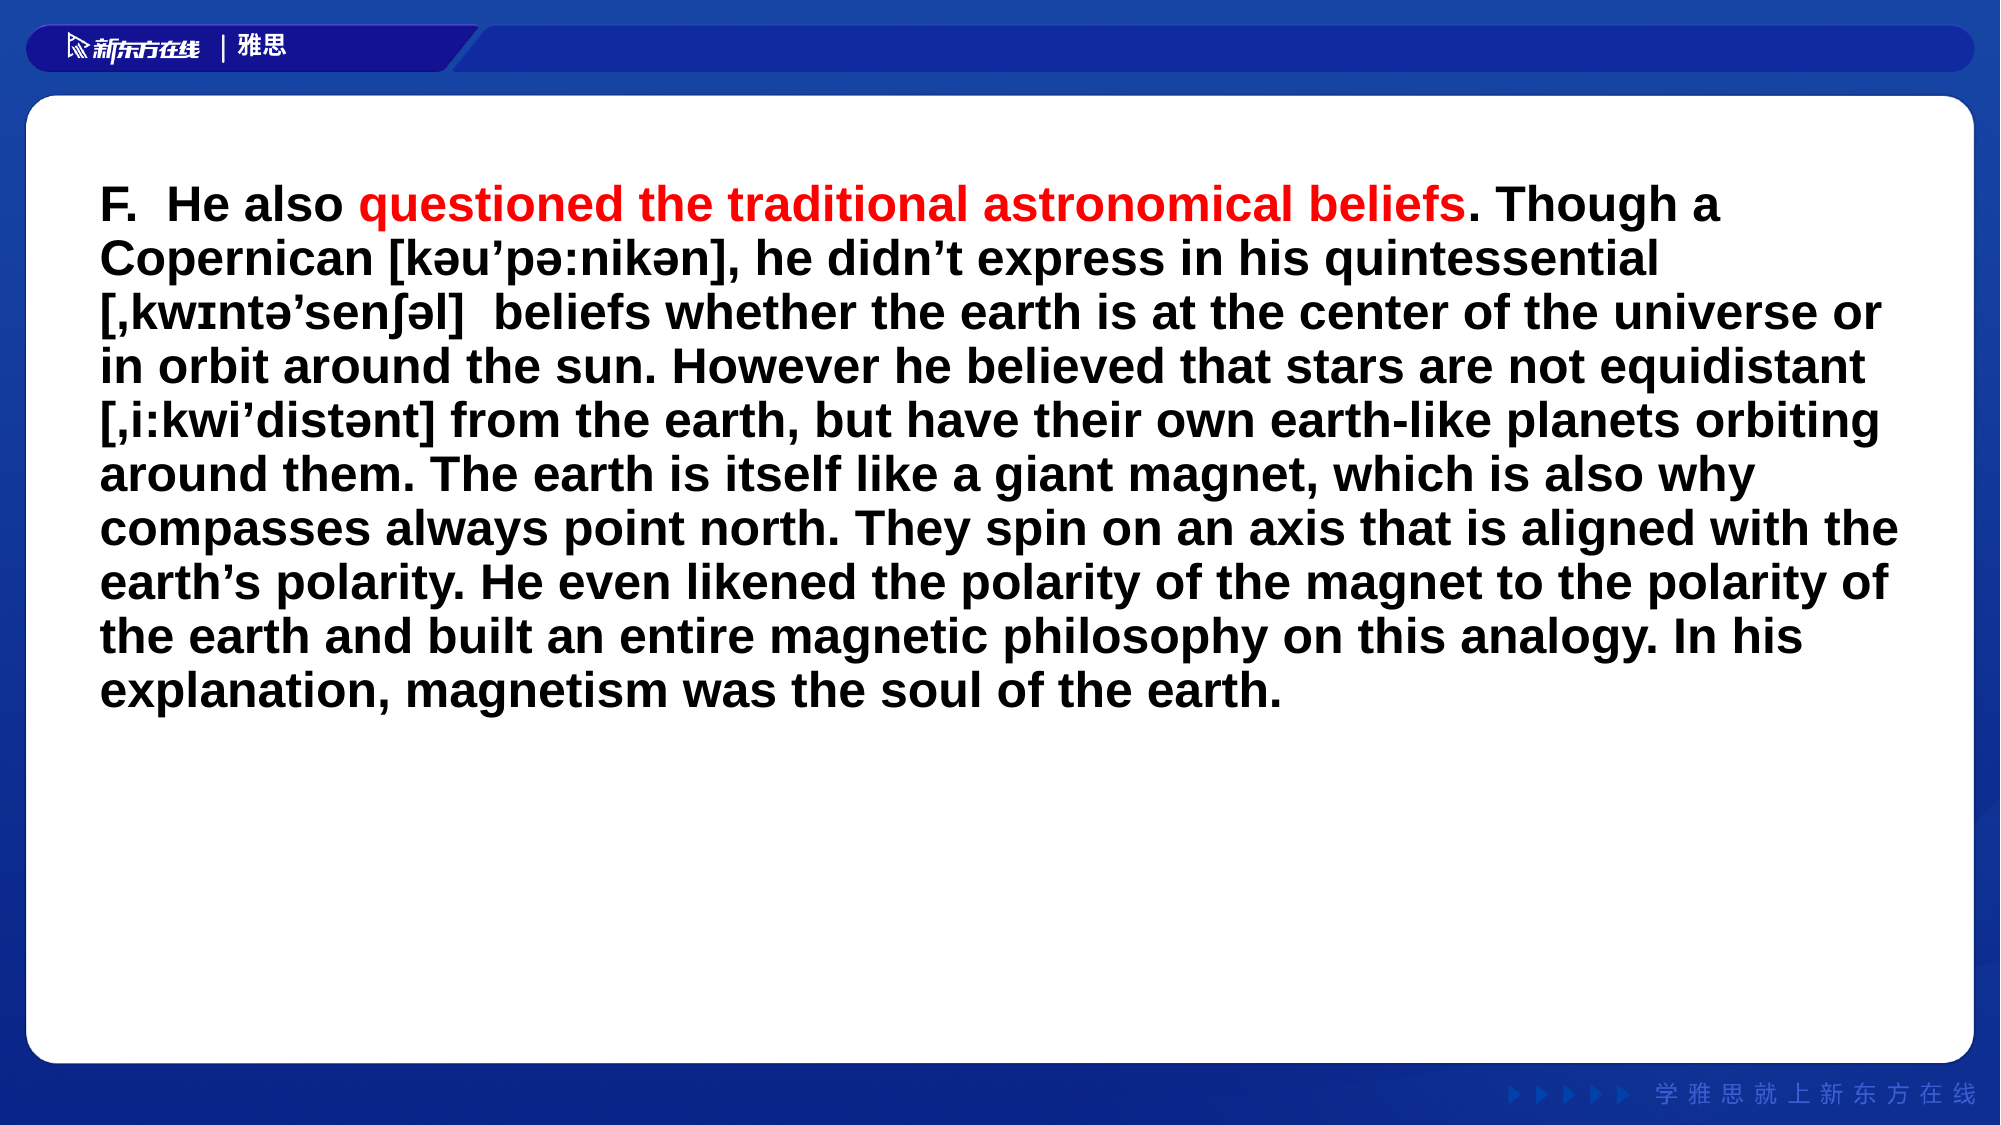

F.  He also questioned the traditional astronomical beliefs. Though a Copernican [kəu’pə:nikən], he didn’t express in his quintessential [,kwɪntə’senʃəl]  beliefs whether the earth is at the center of the universe or in orbit around the sun. However he believed that stars are not equidistant [,i:kwi’distənt] from the earth, but have their own earth-like planets orbiting around them. The earth is itself like a giant magnet, which is also why compasses always point north. They spin on an axis that is aligned with the earth’s polarity. He even likened the polarity of the magnet to the polarity of the earth and built an entire magnetic philosophy on this analogy. In his explanation, magnetism was the soul of the earth.
#